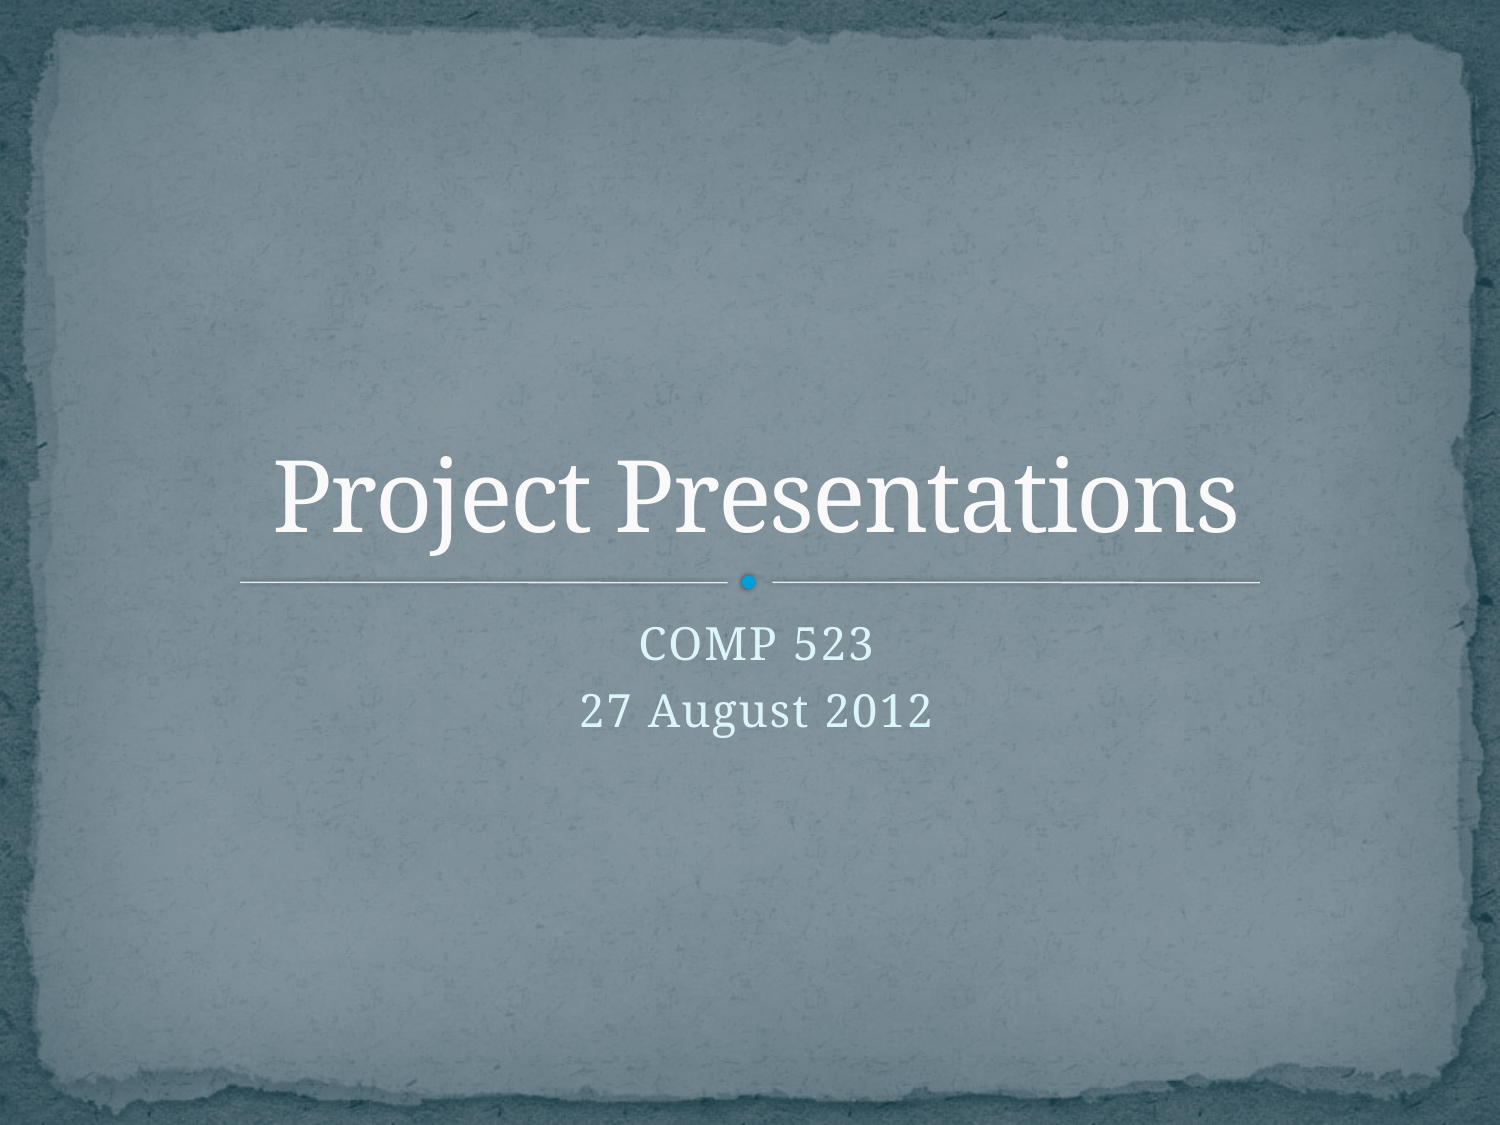

# Project Presentations
COMP 523
27 August 2012